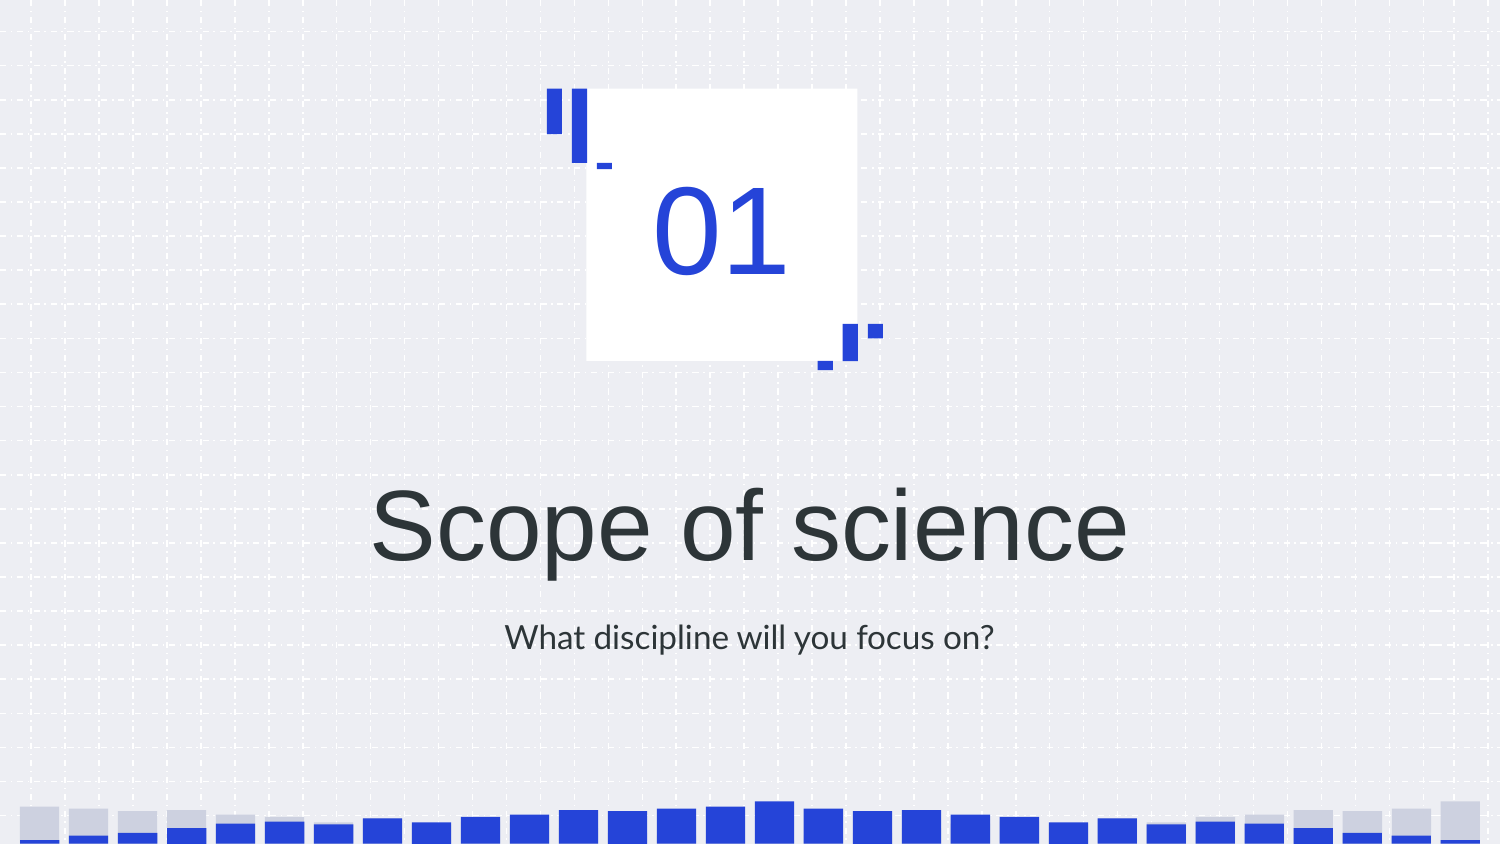

01

# Scope of science
What discipline will you focus on?